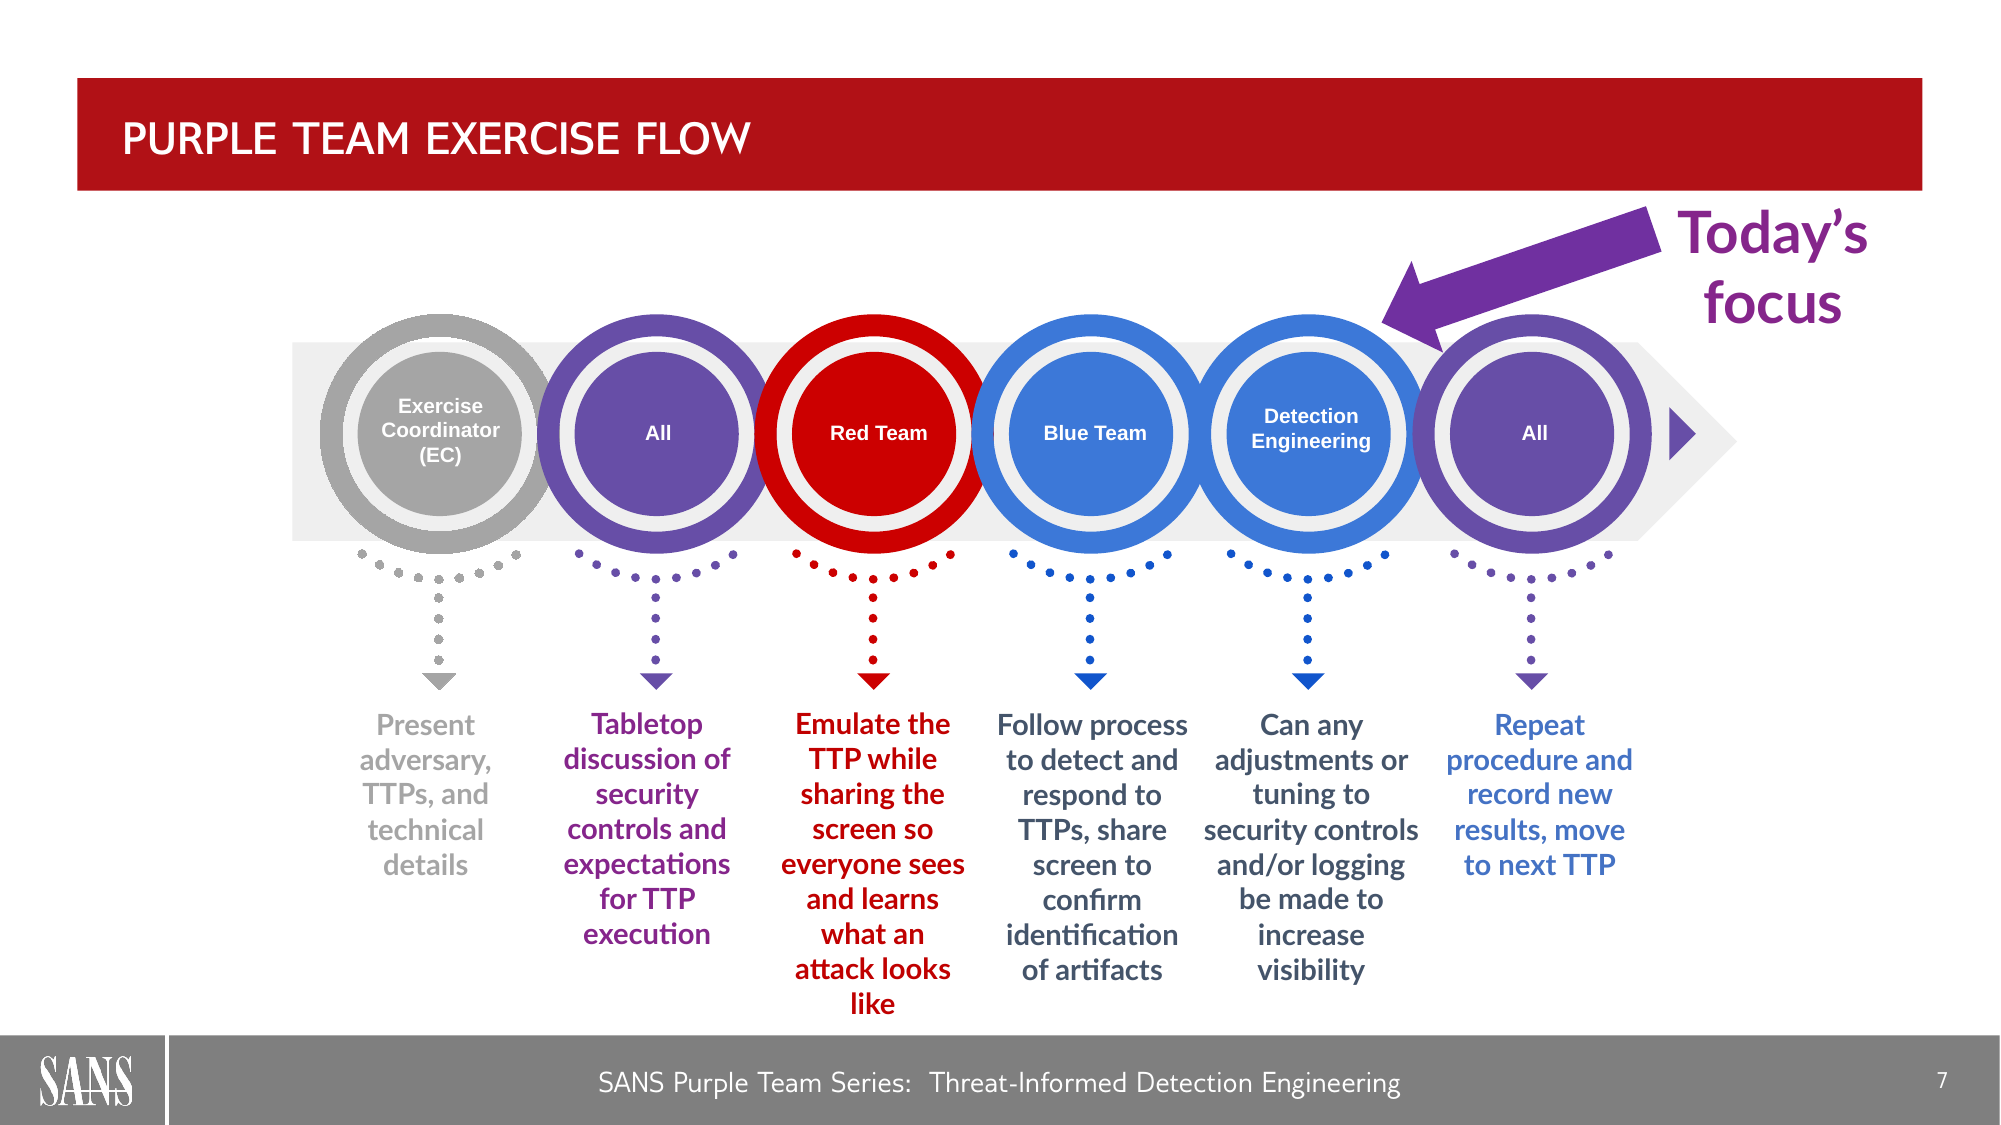

# Purple Team Exercise Flow
Today’s focus

Exercise Coordinator (EC)

Detection Engineering
All
Red Team
Blue Team

All

Tabletop discussion of security controls and expectations for TTP execution
Emulate the TTP while sharing the screen so everyone sees and learns what an attack looks like

Present adversary, TTPs, and technical details
Can any adjustments or tuning to security controls and/or logging be made to increase visibility
Repeat procedure and record new results, move to next TTP
Follow process to detect and respond to TTPs, share screen to confirm identification of artifacts